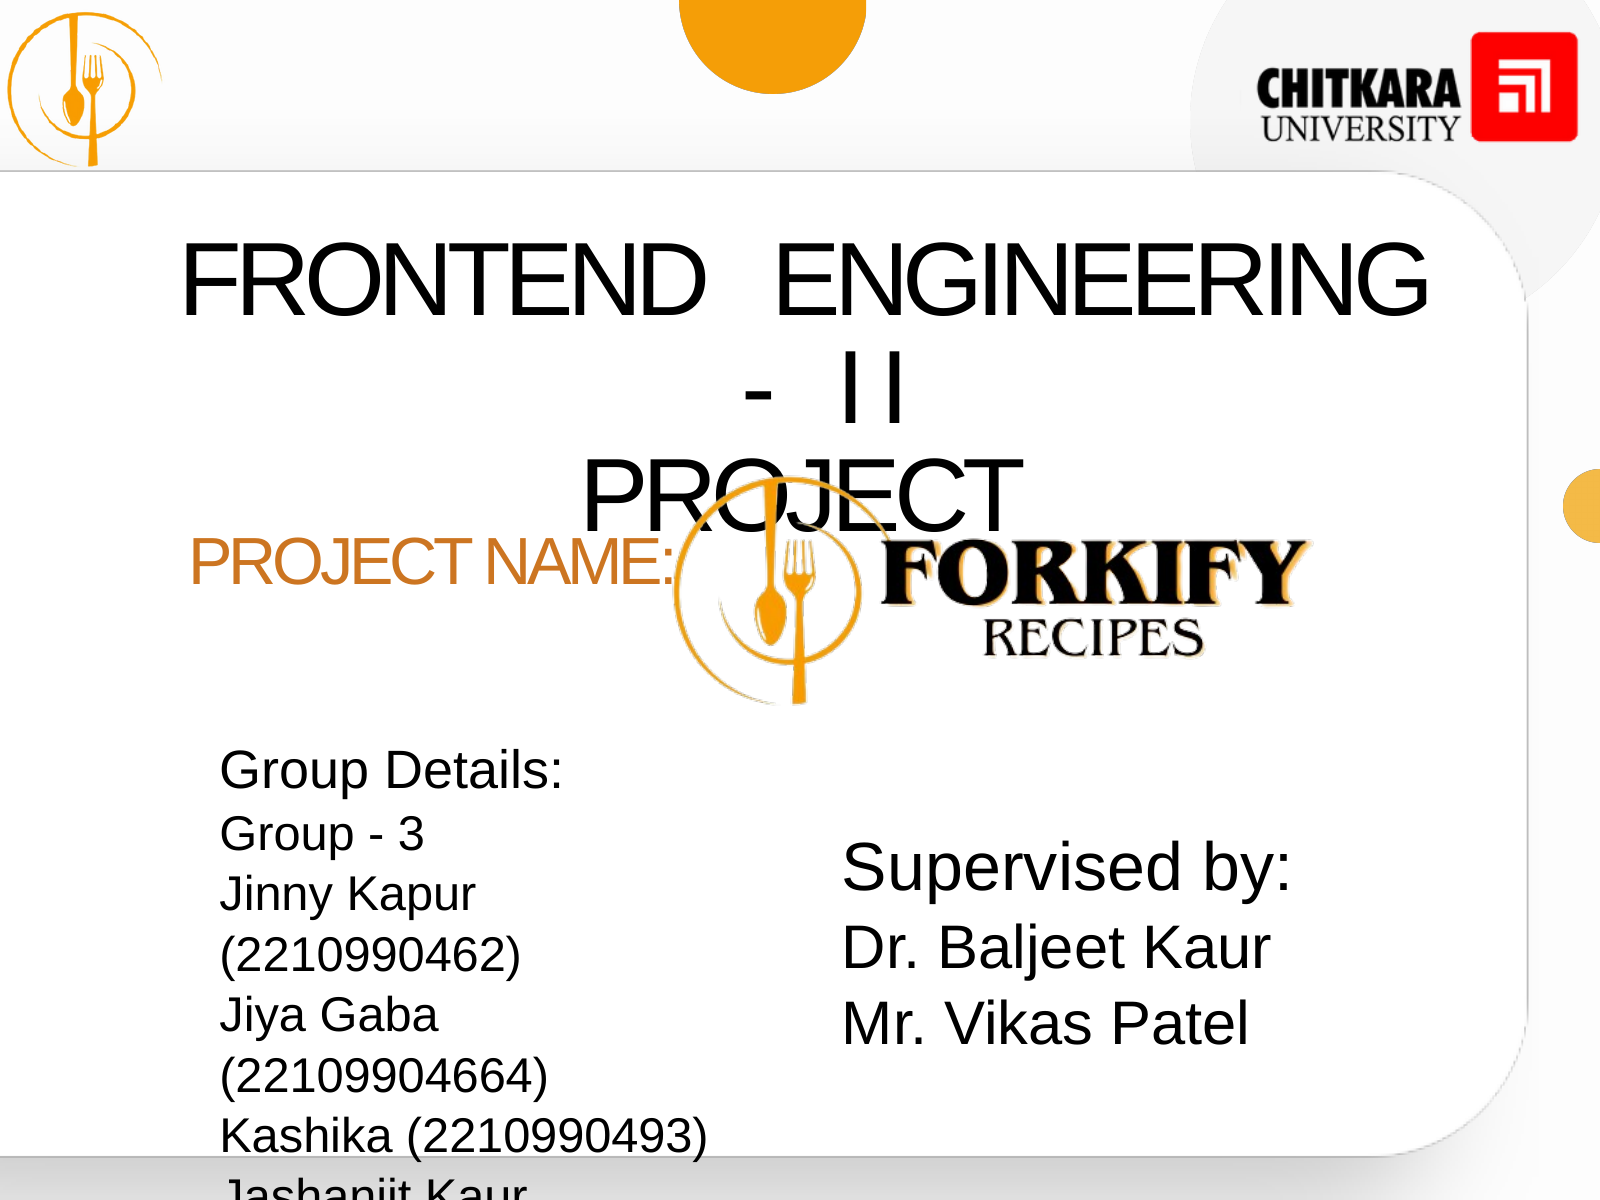

FRONTEND   ENGINEERING   -   I I
PROJECT

PROJECT NAME:
Group Details:
Group - 3
Jinny Kapur (2210990462)
Jiya Gaba (22109904664)
Kashika (2210990493)
Jashanjit Kaur (2210990440)
Supervised by:
Dr. Baljeet Kaur
Mr. Vikas Patel